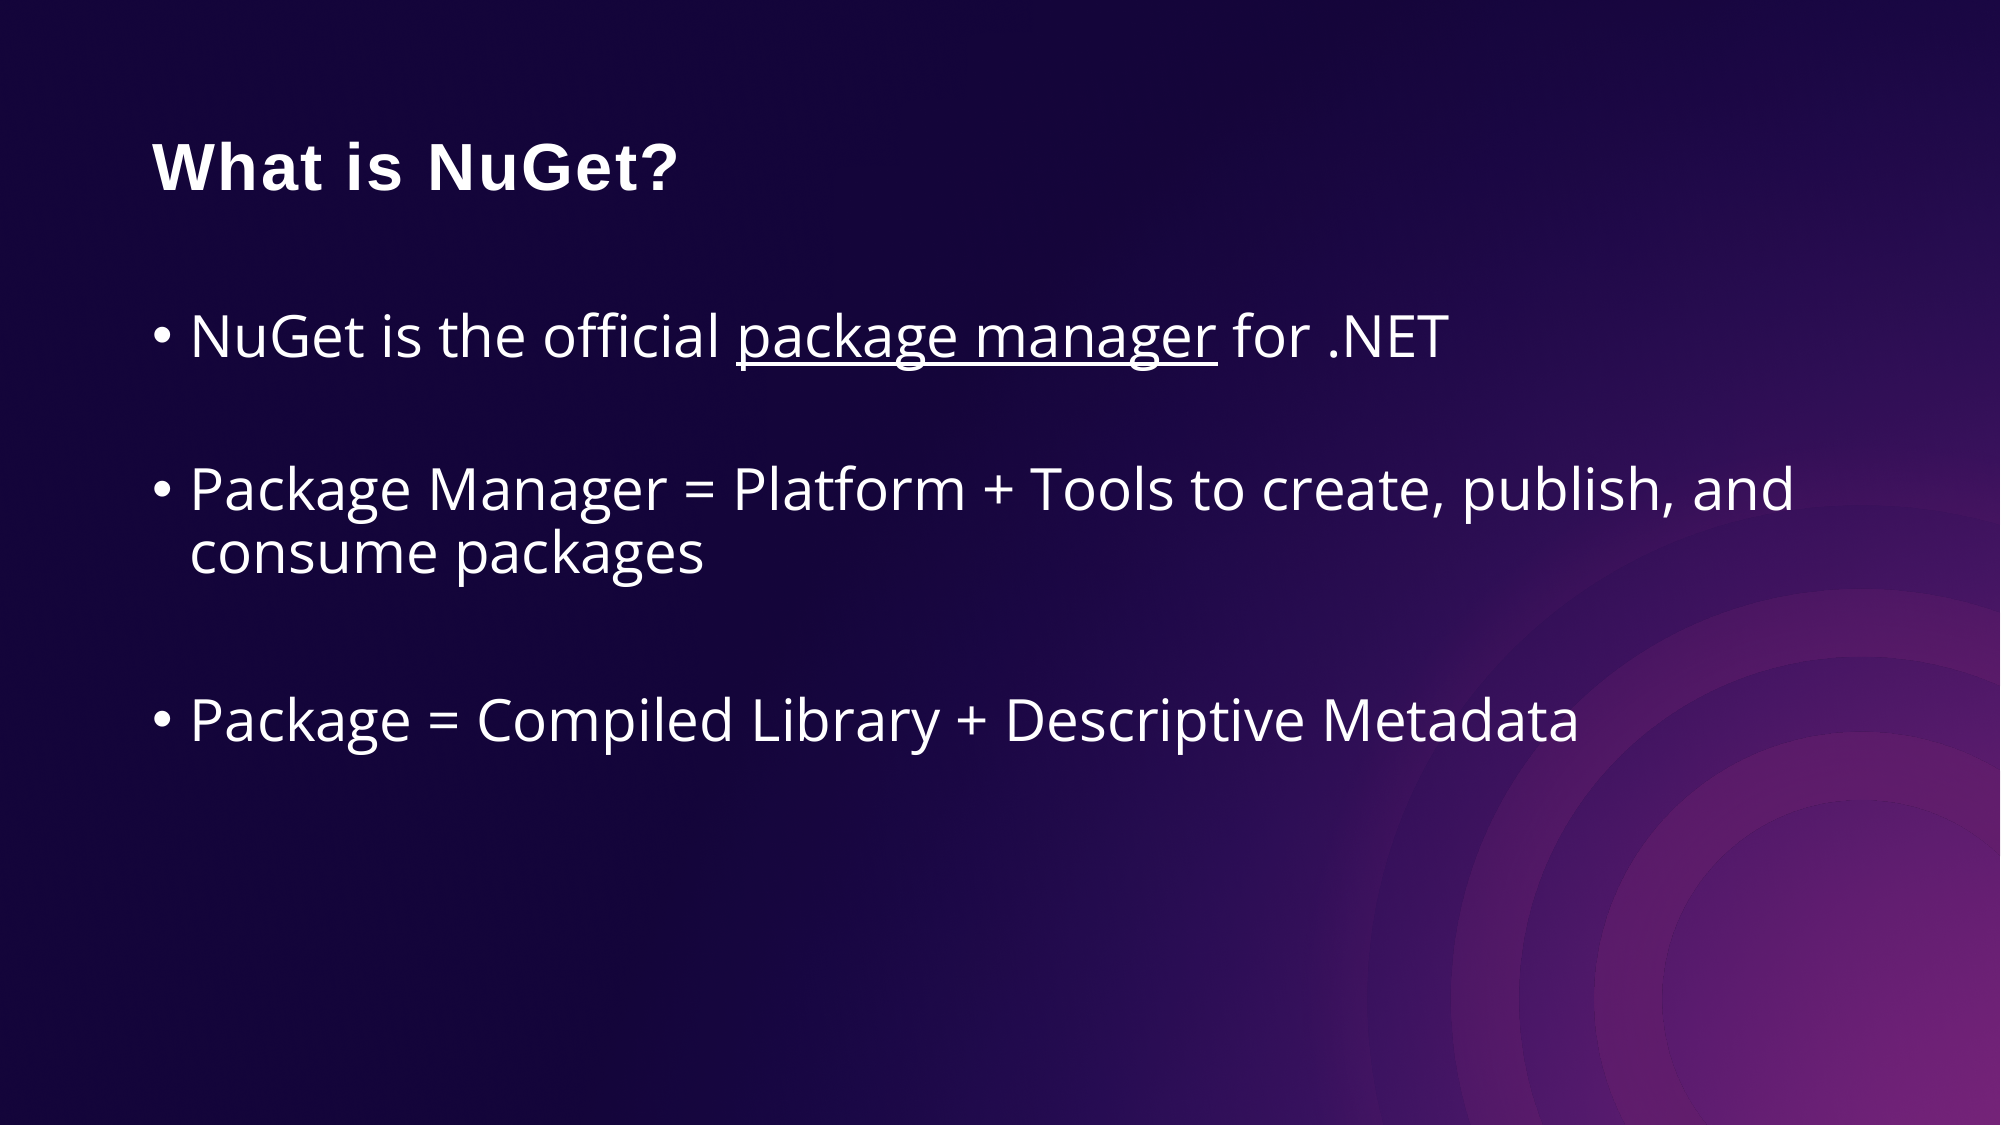

# What is NuGet?
NuGet is the official package manager for .NET
Package Manager = Platform + Tools to create, publish, and consume packages

Package = Compiled Library + Descriptive Metadata